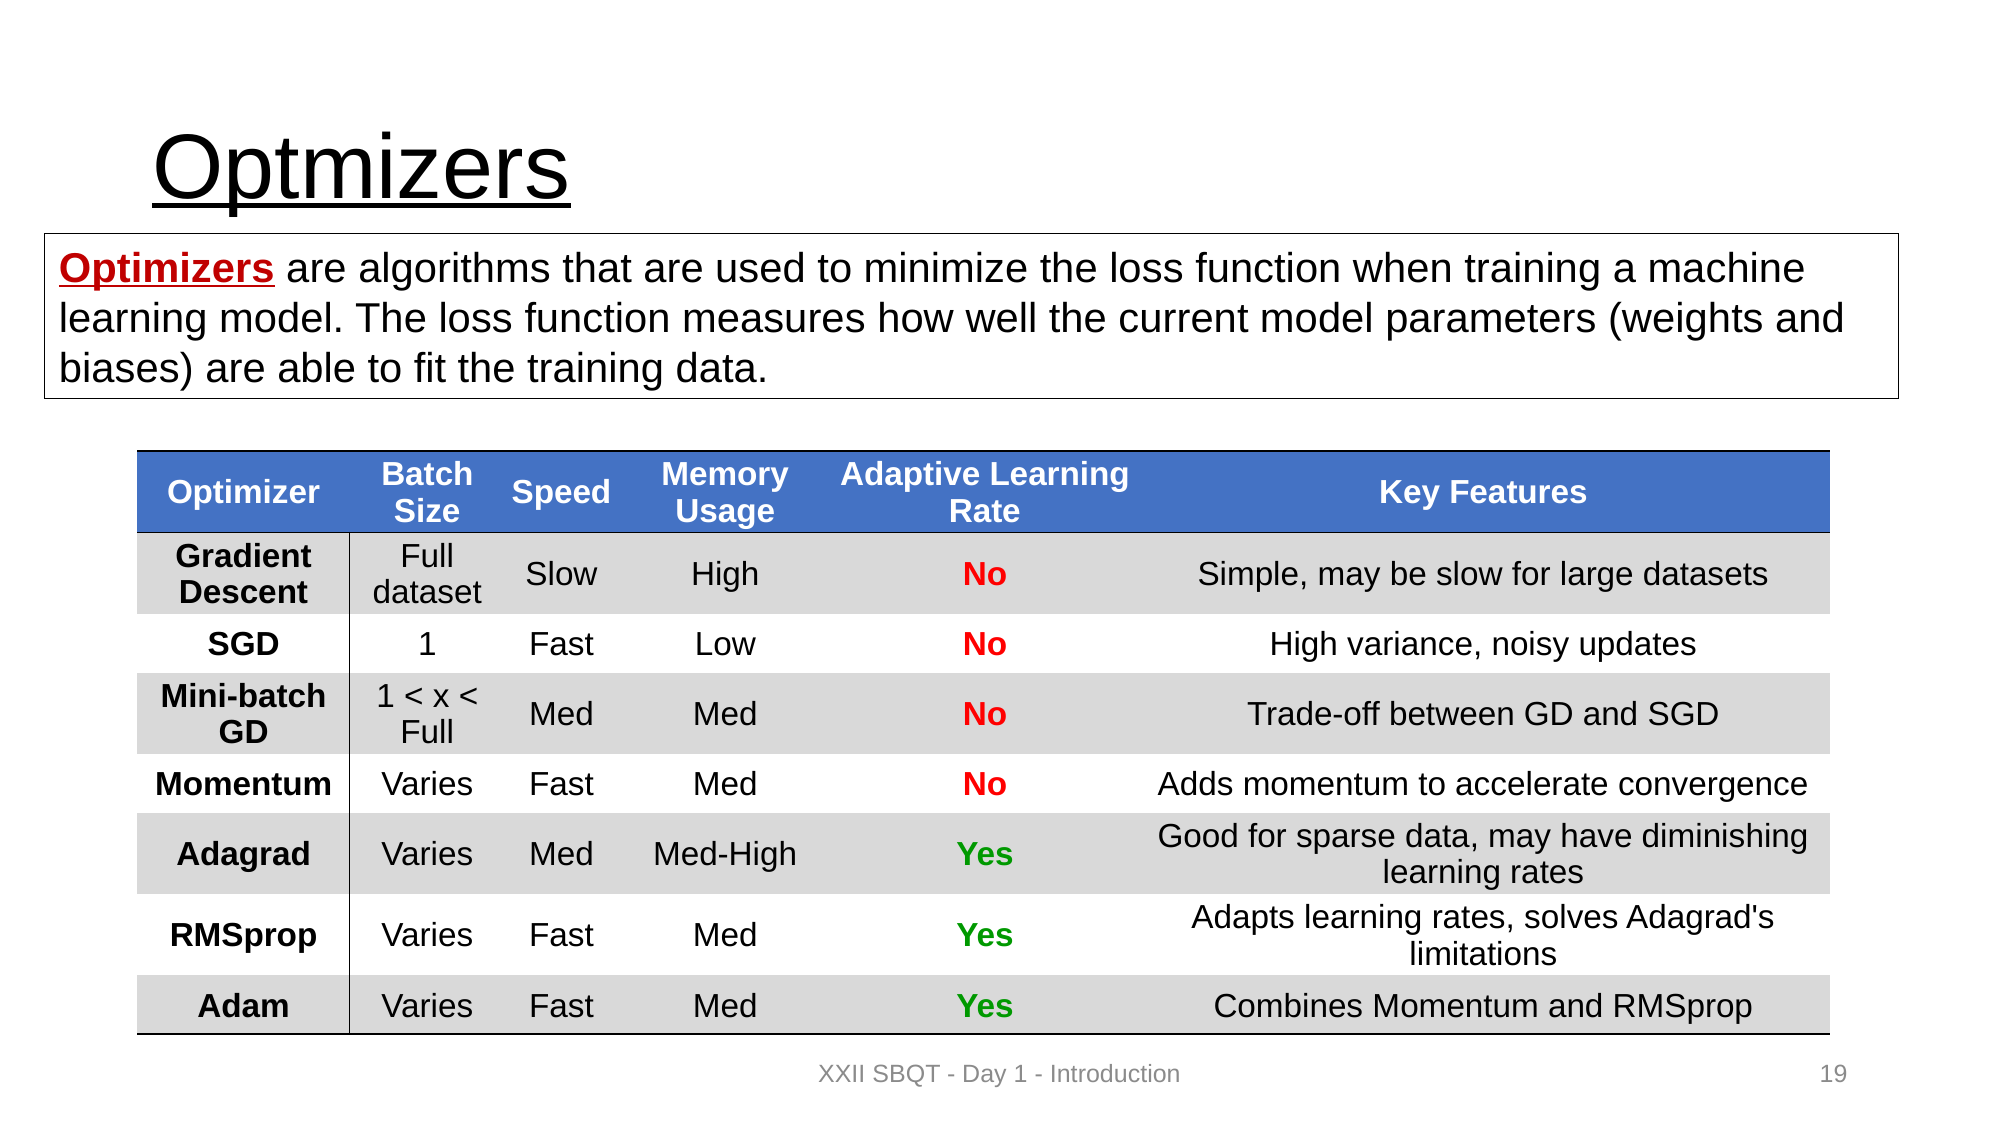

# Optmizers
Optimizers are algorithms that are used to minimize the loss function when training a machine learning model. The loss function measures how well the current model parameters (weights and biases) are able to fit the training data.
| Optimizer | Batch Size | Speed | Memory Usage | Adaptive Learning Rate | Key Features |
| --- | --- | --- | --- | --- | --- |
| Gradient Descent | Full dataset | Slow | High | No | Simple, may be slow for large datasets |
| SGD | 1 | Fast | Low | No | High variance, noisy updates |
| Mini-batch GD | 1 < x < Full | Med | Med | No | Trade-off between GD and SGD |
| Momentum | Varies | Fast | Med | No | Adds momentum to accelerate convergence |
| Adagrad | Varies | Med | Med-High | Yes | Good for sparse data, may have diminishing learning rates |
| RMSprop | Varies | Fast | Med | Yes | Adapts learning rates, solves Adagrad's limitations |
| Adam | Varies | Fast | Med | Yes | Combines Momentum and RMSprop |
XXII SBQT - Day 1 - Introduction
19